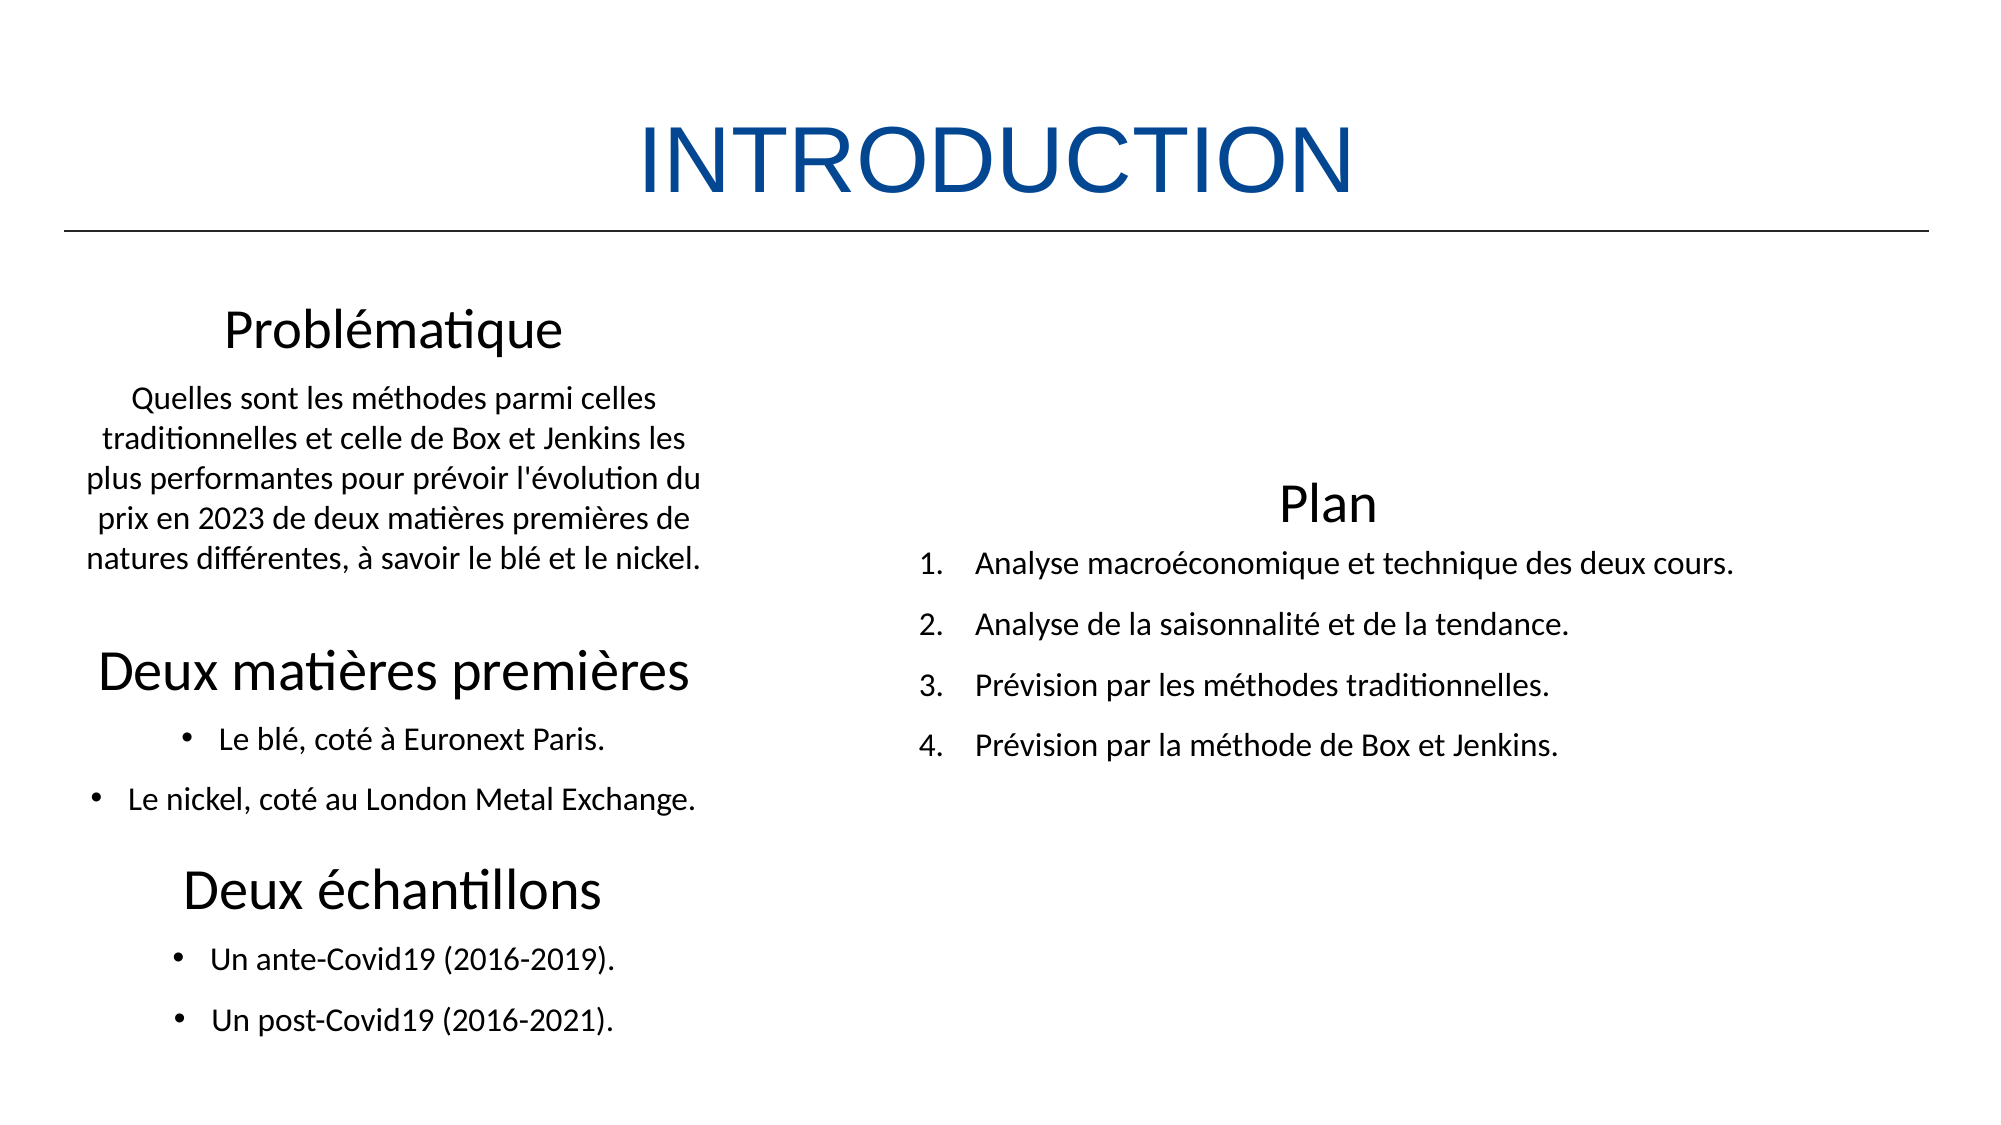

# Introduction
Problématique
Quelles sont les méthodes parmi celles traditionnelles et celle de Box et Jenkins les plus performantes pour prévoir l'évolution du prix en 2023 de deux matières premières de natures différentes, à savoir le blé et le nickel.

Plan
Analyse macroéconomique et technique des deux cours.
Analyse de la saisonnalité et de la tendance.
Prévision par les méthodes traditionnelles.
Prévision par la méthode de Box et Jenkins.
Deux matières premières
Le blé, coté à Euronext Paris.
Le nickel, coté au London Metal Exchange.

Deux échantillons
Un ante-Covid19 (2016-2019).
Un post-Covid19 (2016-2021).